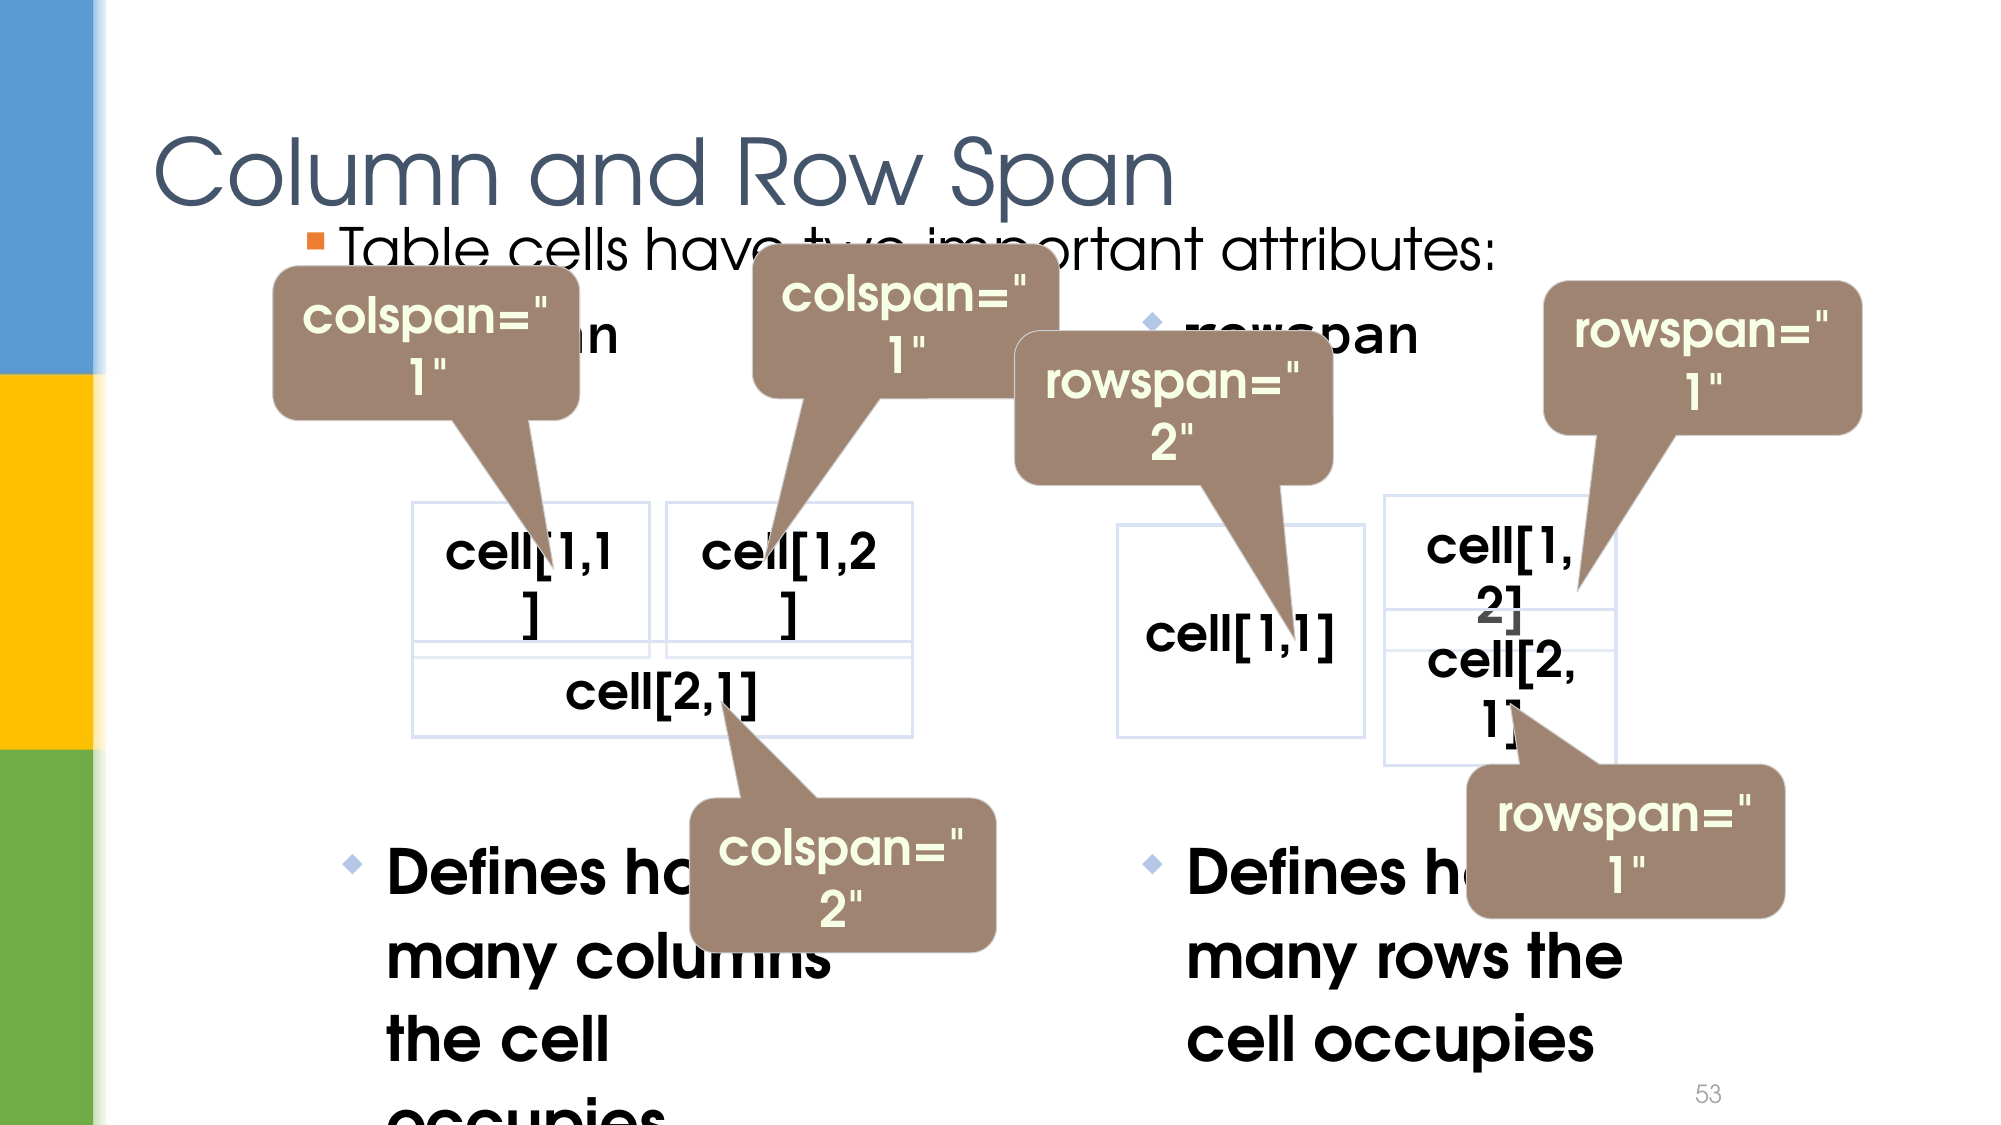

# Column and Row Span
Table cells have two important attributes:
colspan="1"
colspan="1"
colspan

Defines how many columns the cell occupies
rowspan

Defines how many rows the cell occupies
rowspan="1"
rowspan="2"
cell[1,2]
cell[1,1]
cell[1,2]
cell[1,1]
cell[2,1]
cell[2,1]
rowspan="1"
colspan="2"
53